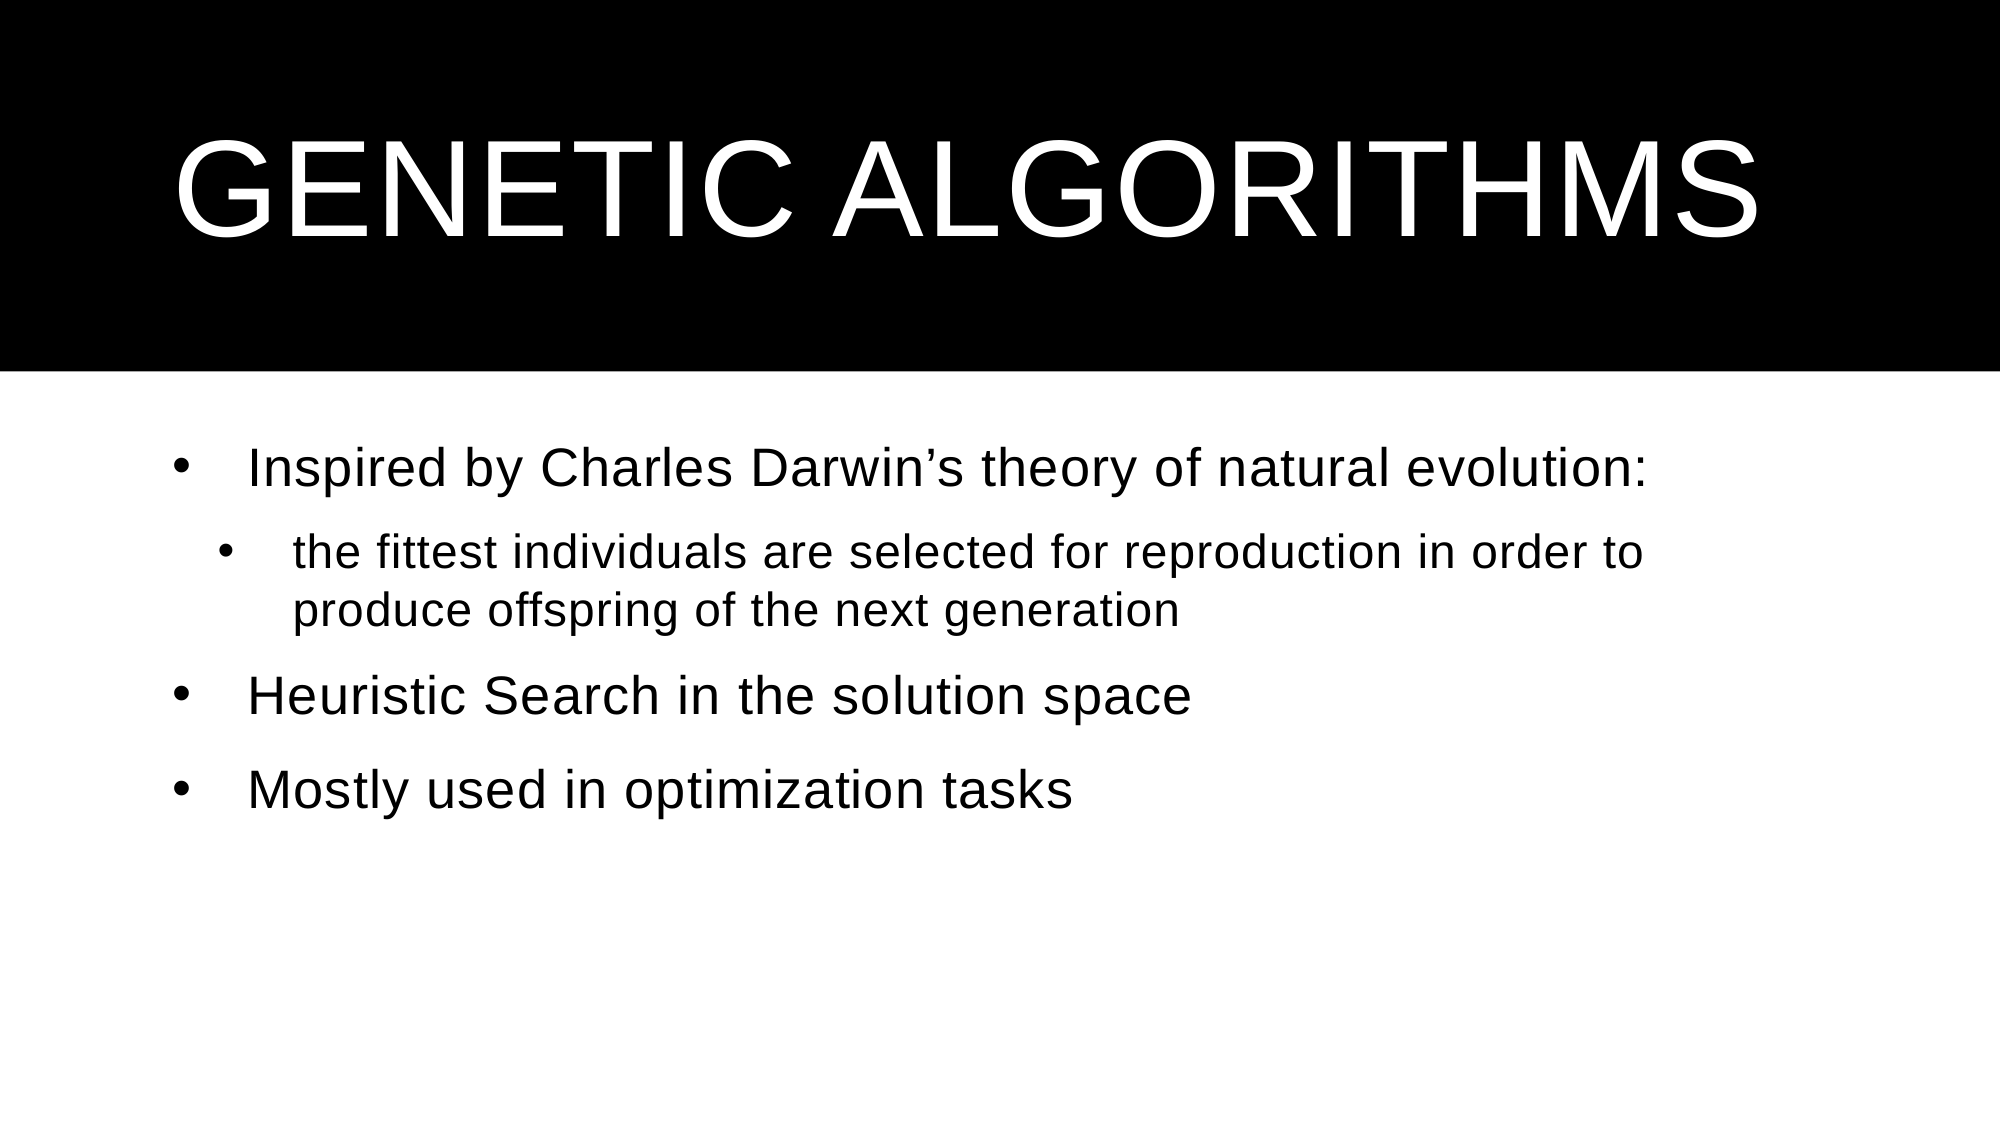

# Genetic algorithms
Inspired by Charles Darwin’s theory of natural evolution:
the fittest individuals are selected for reproduction in order to produce offspring of the next generation
Heuristic Search in the solution space
Mostly used in optimization tasks